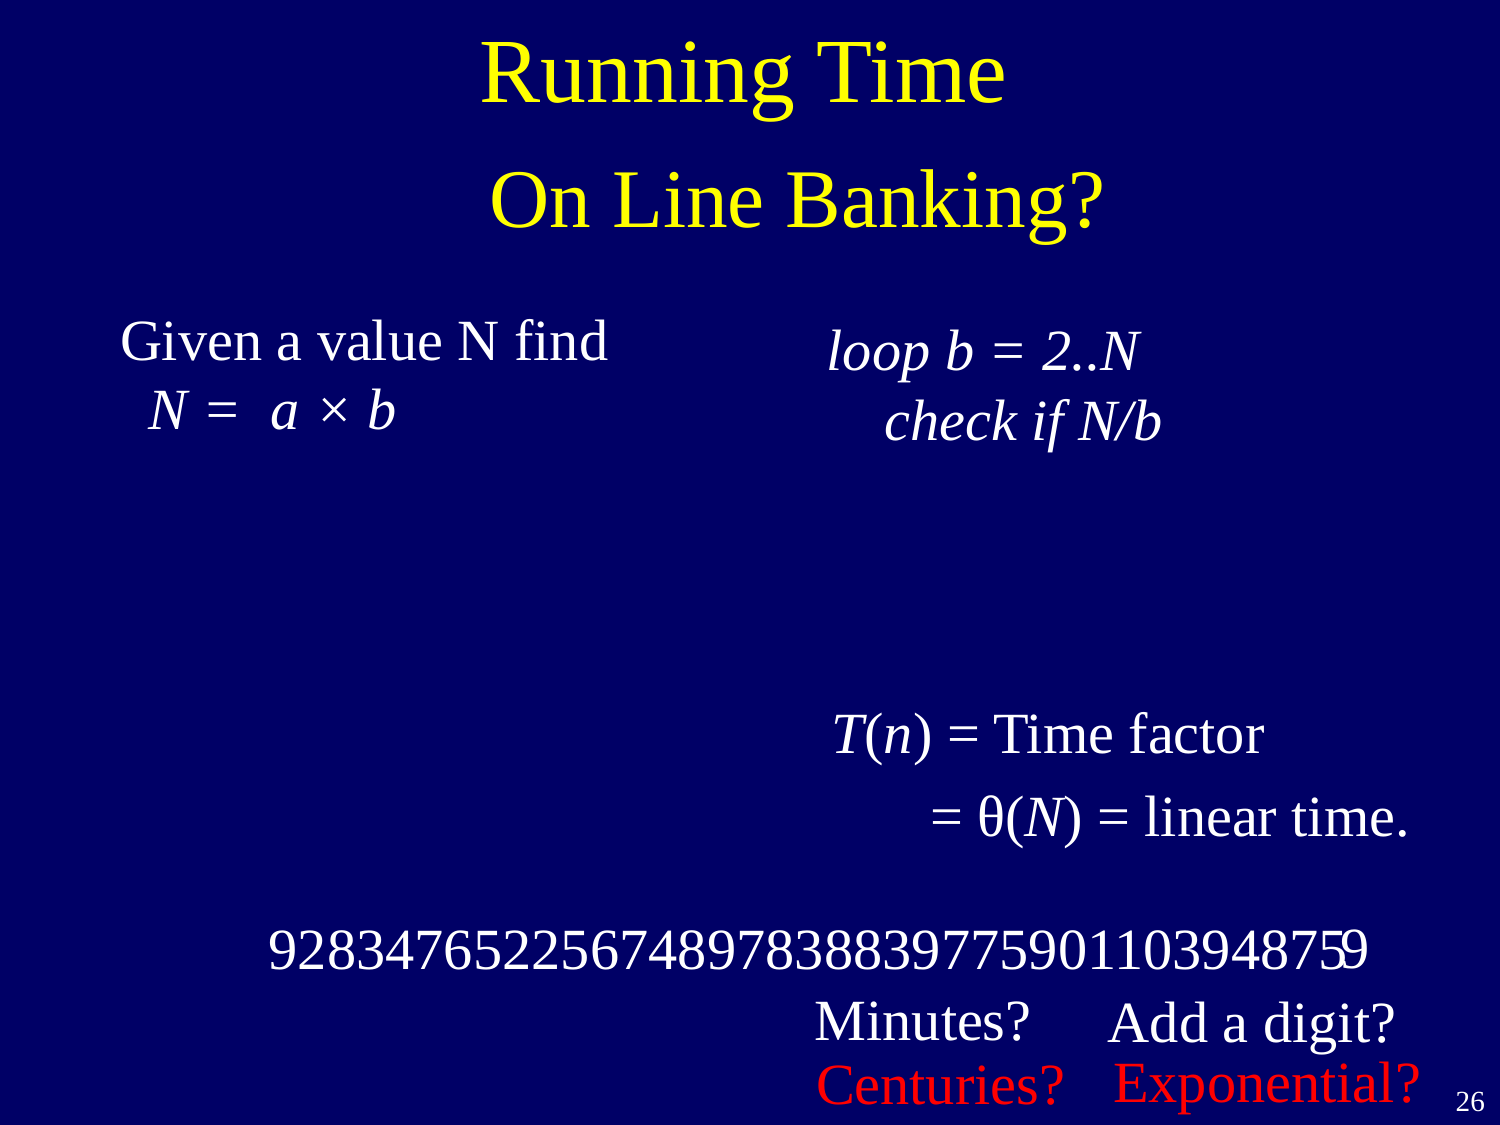

Running Time
# On Line Banking?
Given a value N find
  N =  a × b
loop b = 2..N
    check if N/b
T(n) = Time factor
= θ(N) = linear time.
9
9283476522567489783883977590110394875
Minutes?
Add a digit?
Exponential?
Centuries?